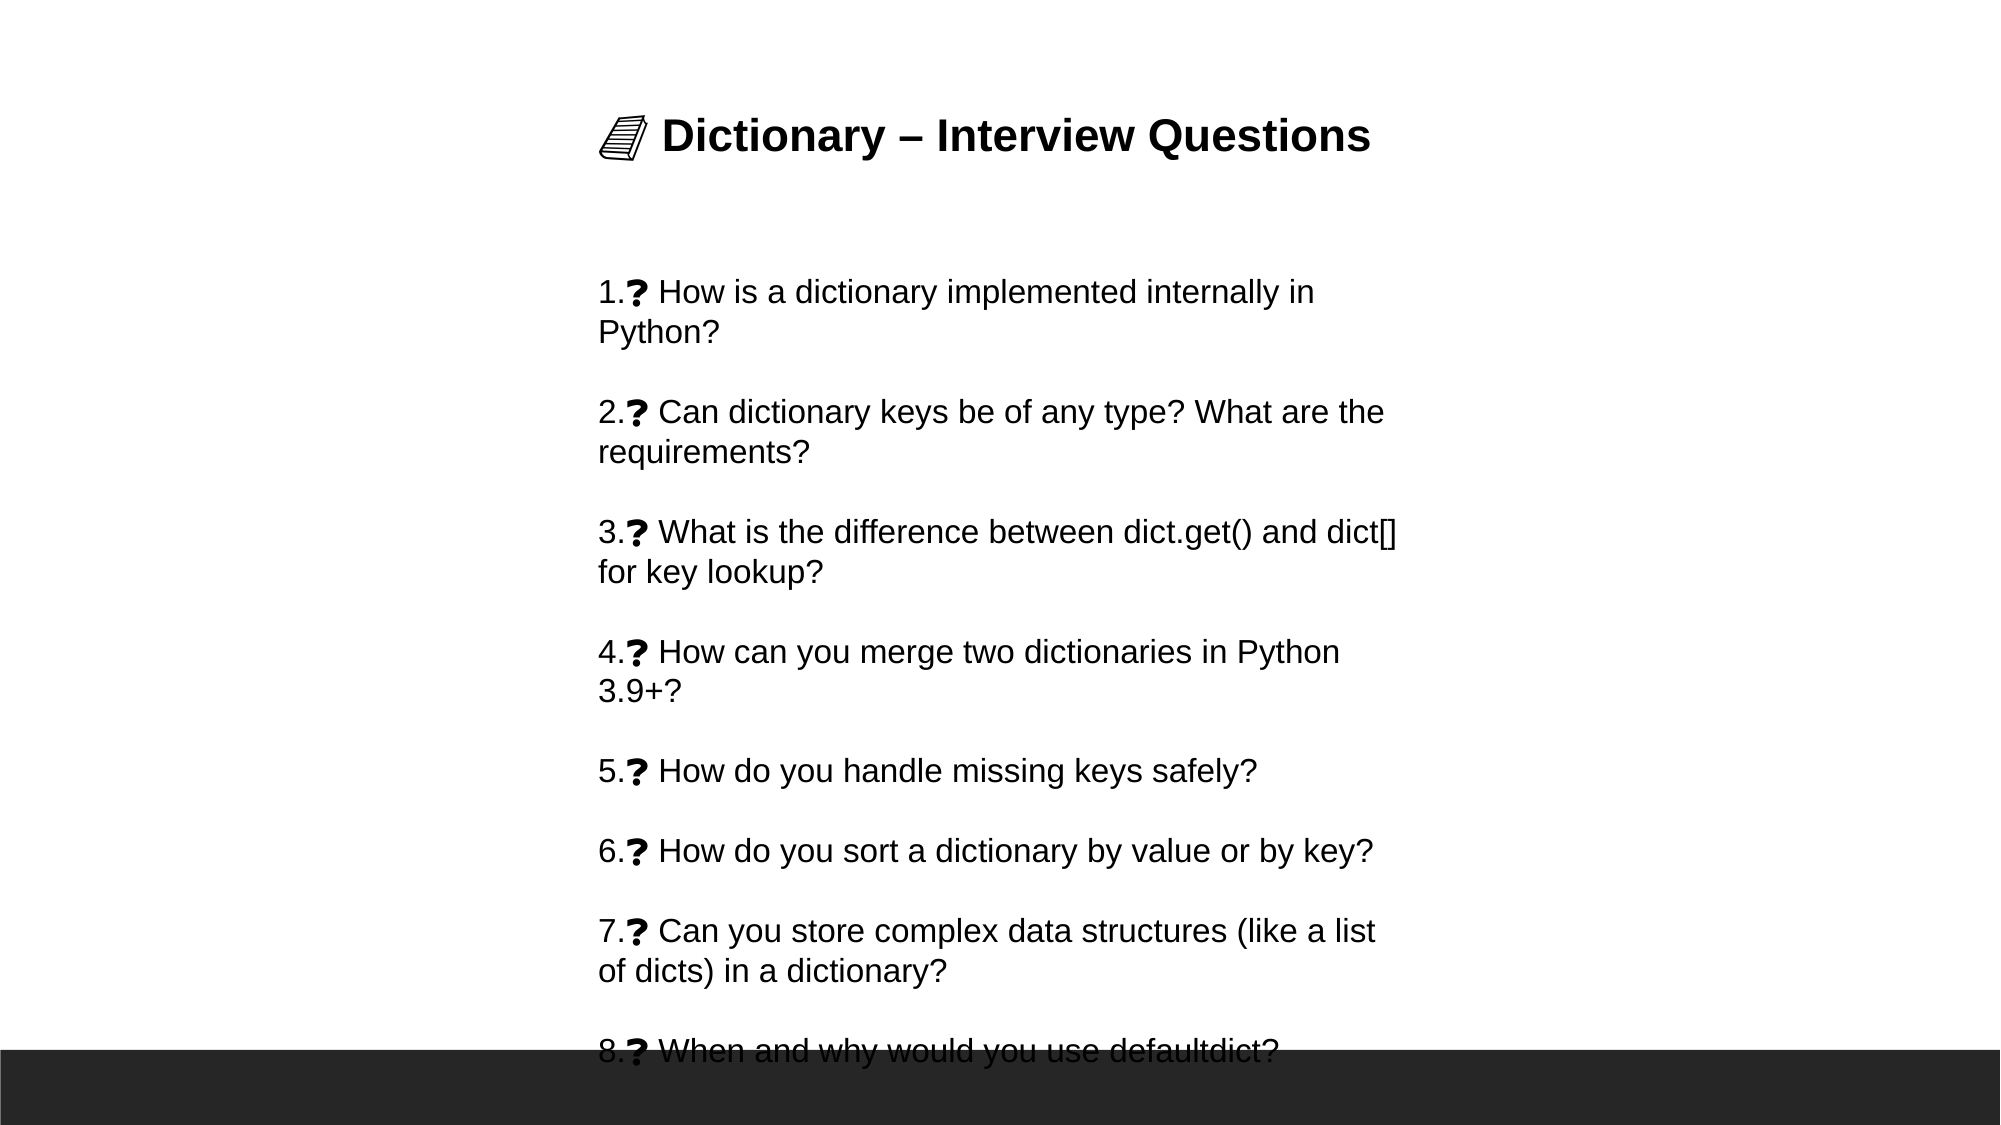

📘 Dictionary – Interview Questions

❓ How is a dictionary implemented internally in Python?

❓ Can dictionary keys be of any type? What are the requirements?

❓ What is the difference between dict.get() and dict[] for key lookup?

❓ How can you merge two dictionaries in Python 3.9+?

❓ How do you handle missing keys safely?

❓ How do you sort a dictionary by value or by key?

❓ Can you store complex data structures (like a list of dicts) in a dictionary?

❓ When and why would you use defaultdict?